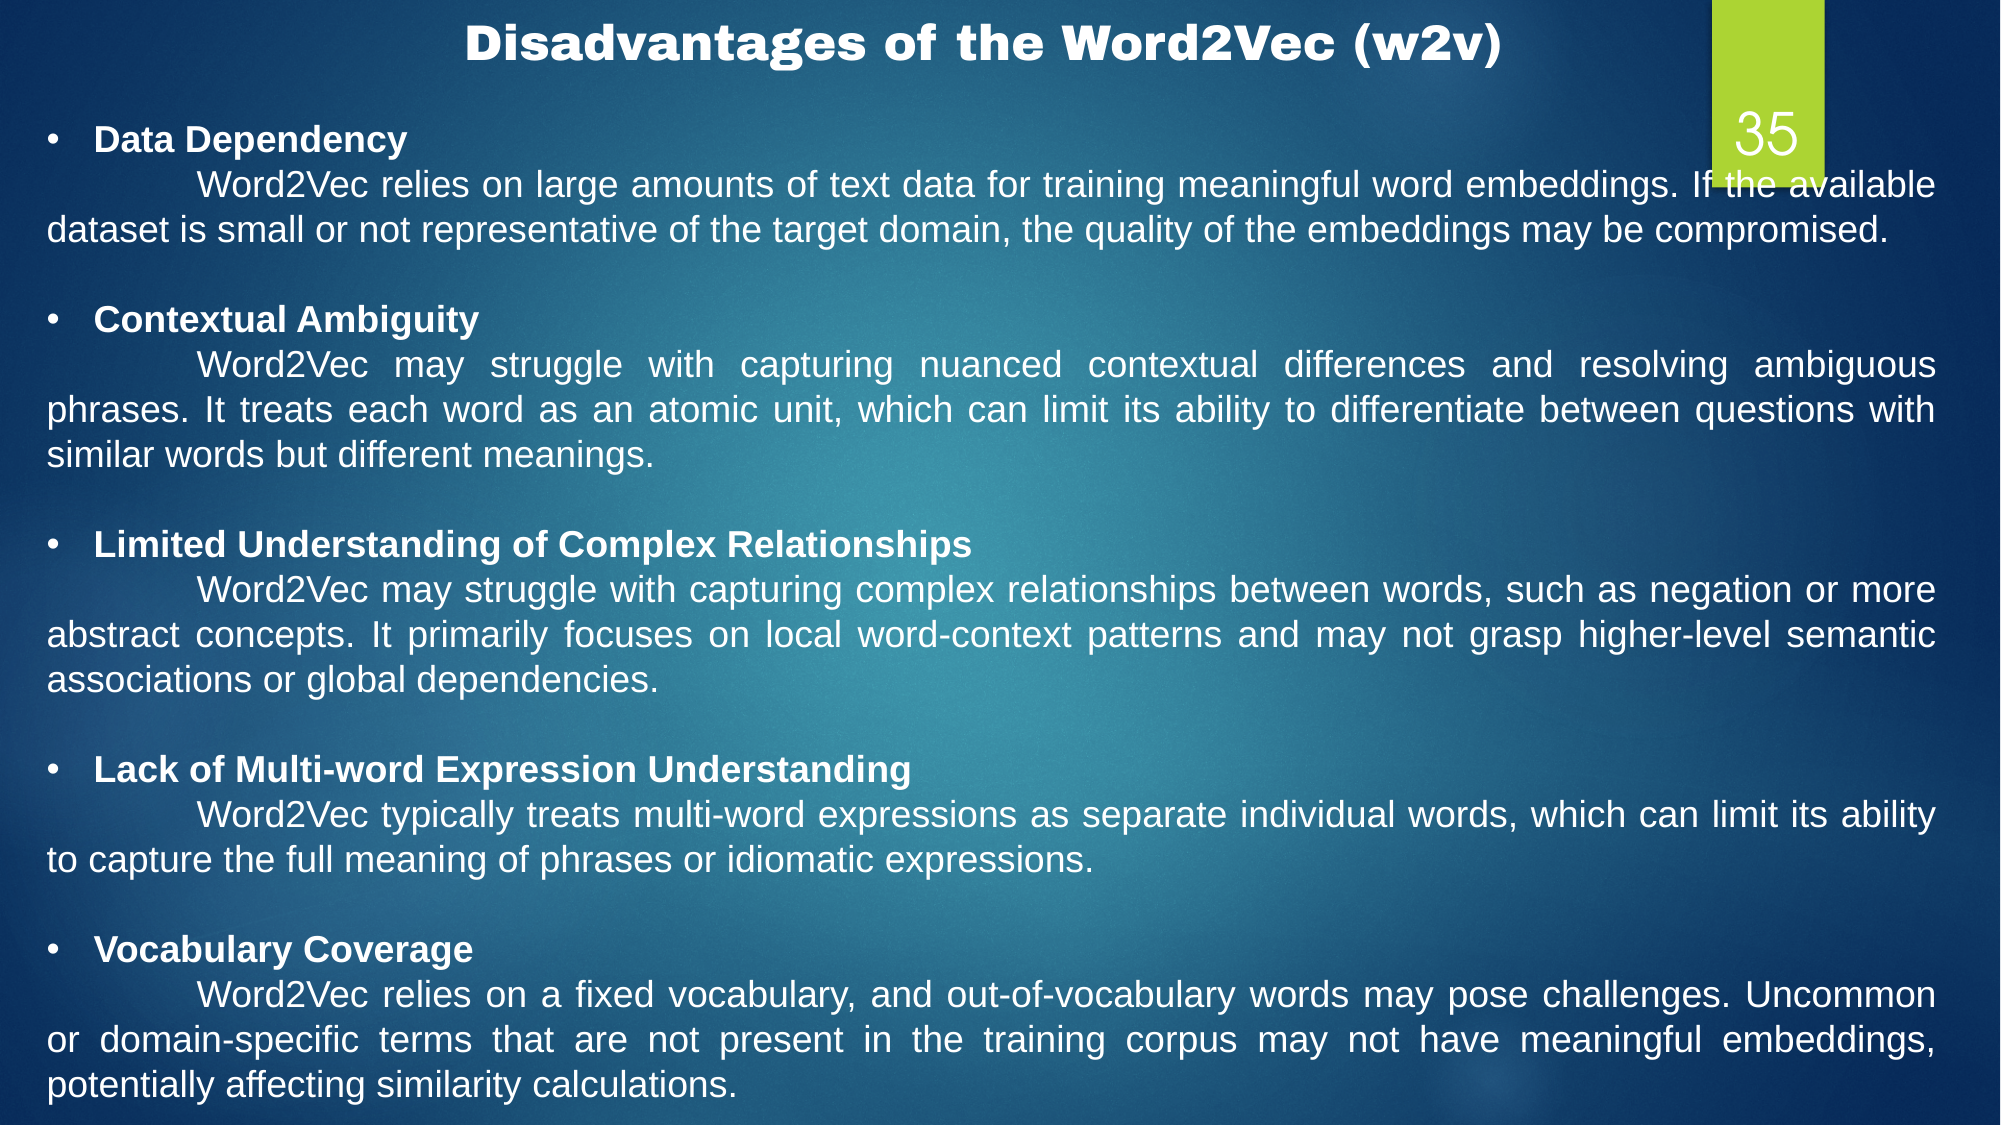

Disadvantages of the Word2Vec (w2v)

Data Dependency
	Word2Vec relies on large amounts of text data for training meaningful word embeddings. If the available dataset is small or not representative of the target domain, the quality of the embeddings may be compromised.

Contextual Ambiguity
	Word2Vec may struggle with capturing nuanced contextual differences and resolving ambiguous phrases. It treats each word as an atomic unit, which can limit its ability to differentiate between questions with similar words but different meanings.

Limited Understanding of Complex Relationships
	Word2Vec may struggle with capturing complex relationships between words, such as negation or more abstract concepts. It primarily focuses on local word-context patterns and may not grasp higher-level semantic associations or global dependencies.

Lack of Multi-word Expression Understanding
	Word2Vec typically treats multi-word expressions as separate individual words, which can limit its ability to capture the full meaning of phrases or idiomatic expressions.

Vocabulary Coverage
	Word2Vec relies on a fixed vocabulary, and out-of-vocabulary words may pose challenges. Uncommon or domain-specific terms that are not present in the training corpus may not have meaningful embeddings, potentially affecting similarity calculations.
35